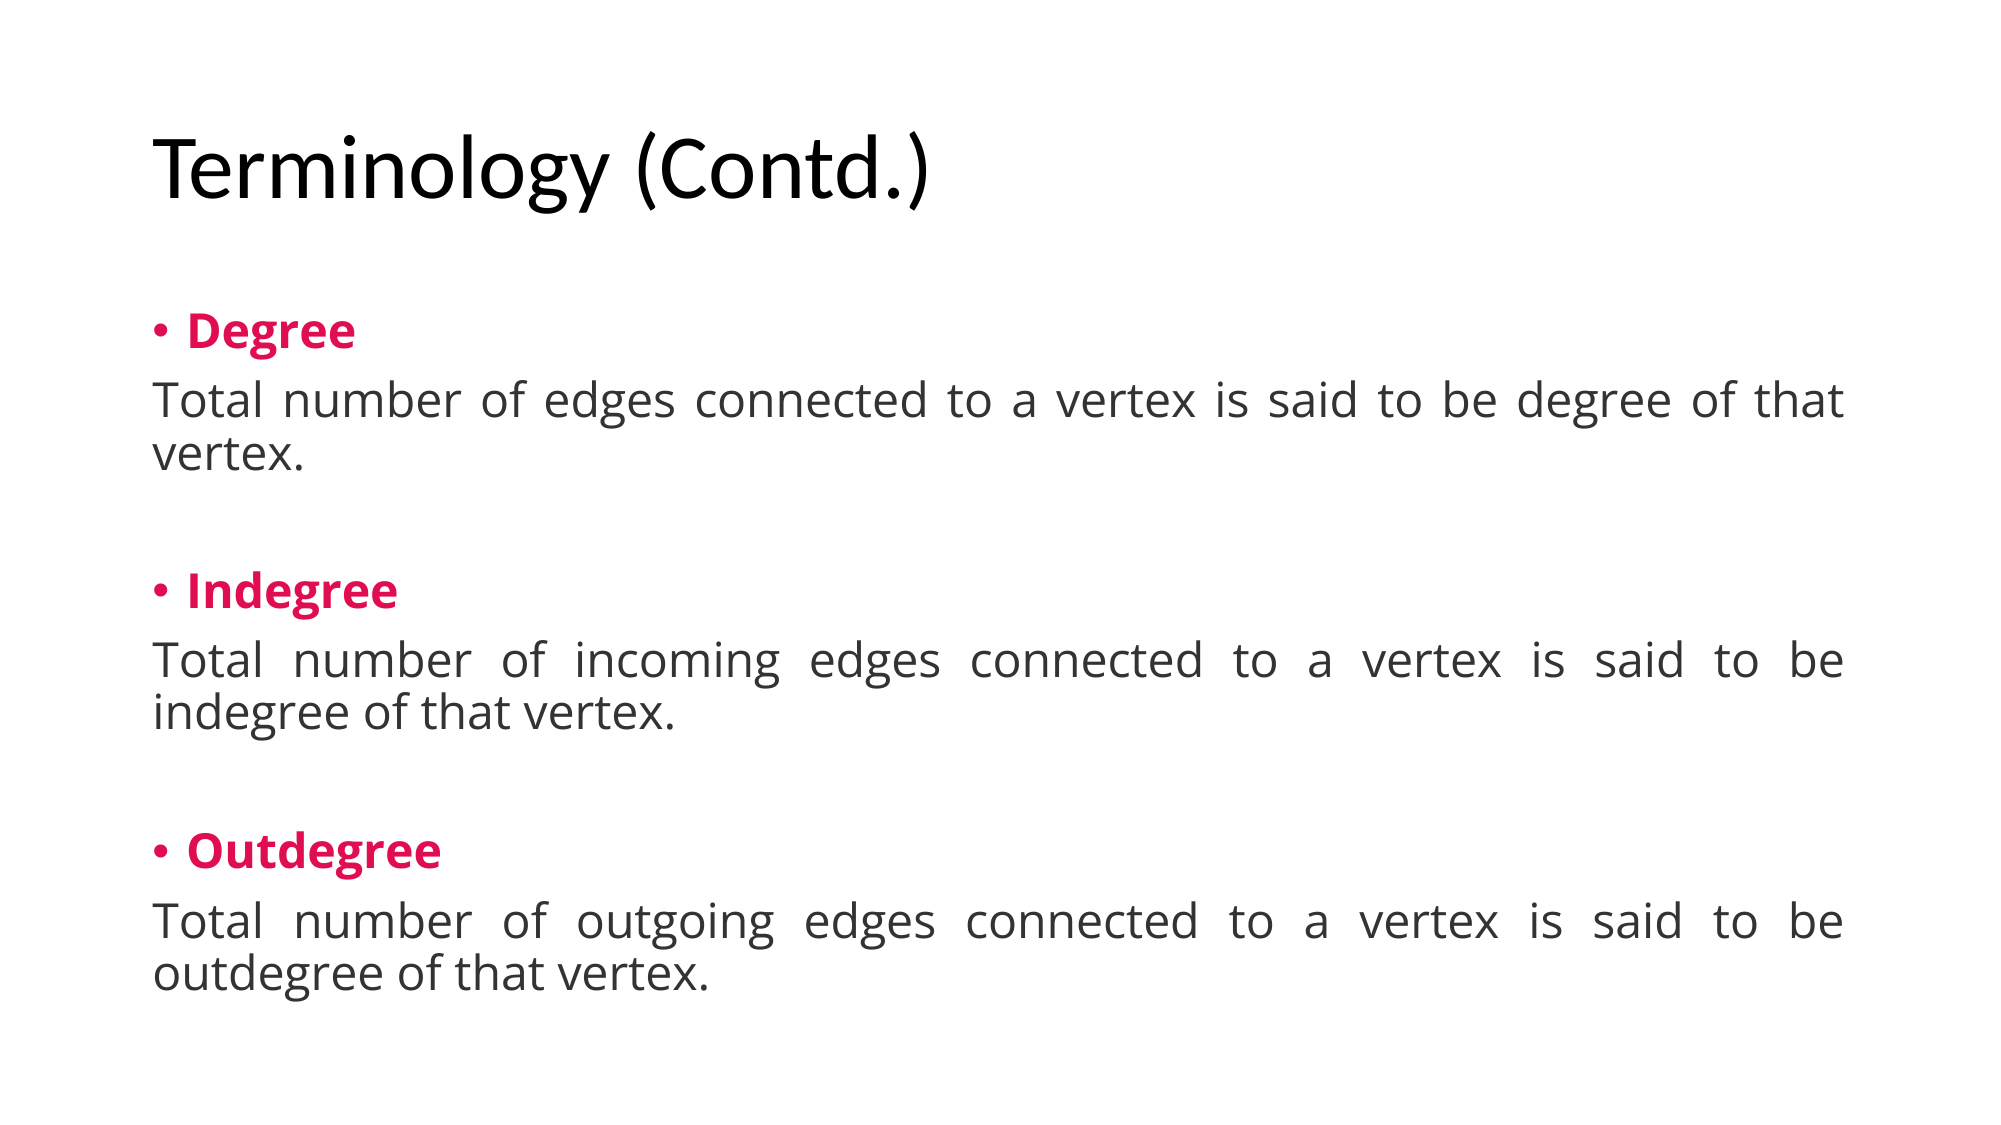

# Terminology (Contd.)
Degree
Total number of edges connected to a vertex is said to be degree of that vertex.

Indegree
Total number of incoming edges connected to a vertex is said to be indegree of that vertex.

Outdegree
Total number of outgoing edges connected to a vertex is said to be outdegree of that vertex.